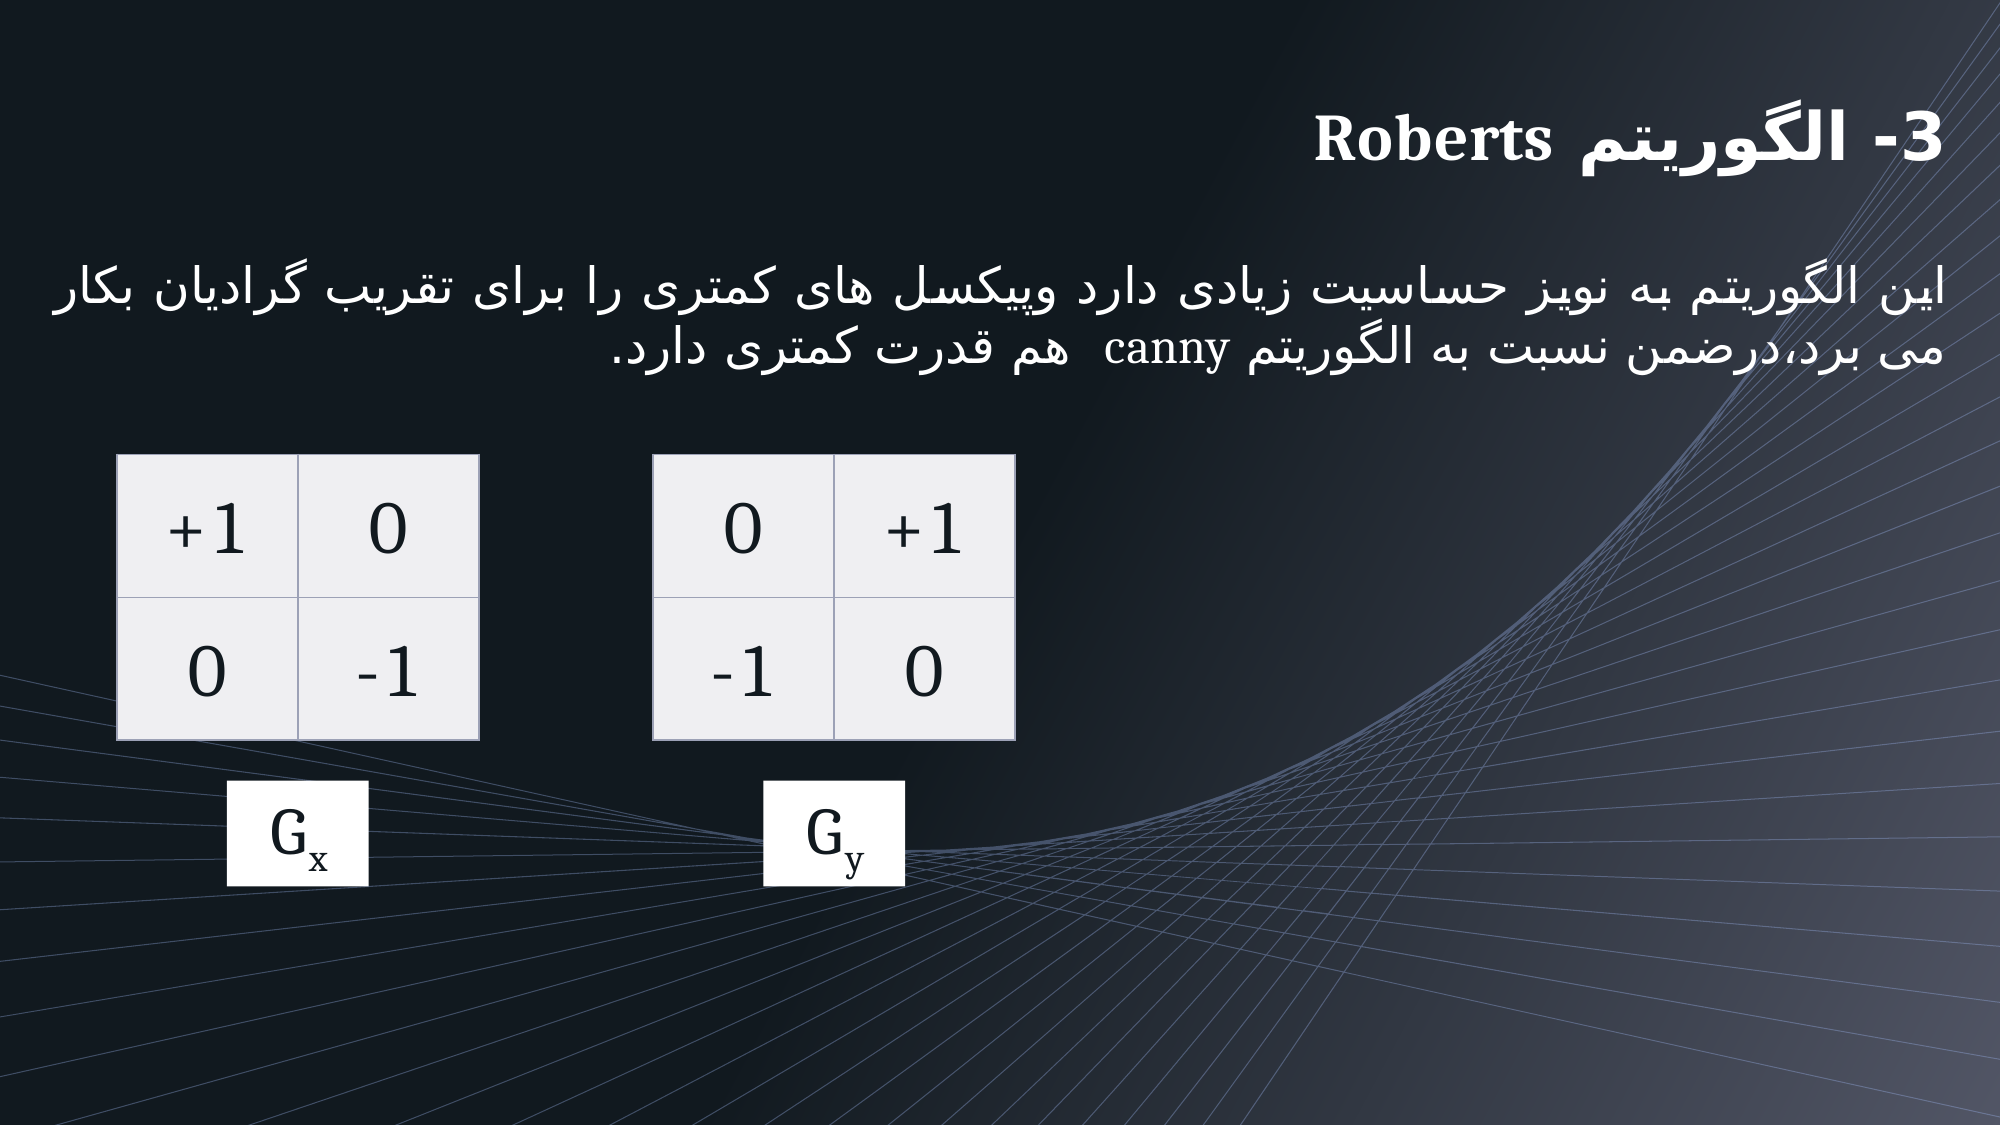

3- الگوریتم Roberts

این الگوریتم به نویز حساسیت زیادی دارد وپیکسل های کمتری را برای تقریب گرادیان بکار می برد،درضمن نسبت به الگوریتم canny  هم قدرت کمتری دارد.
| +1 | 0 |
| --- | --- |
| 0 | -1 |
| 0 | +1 |
| --- | --- |
| -1 | 0 |
Gy
Gx